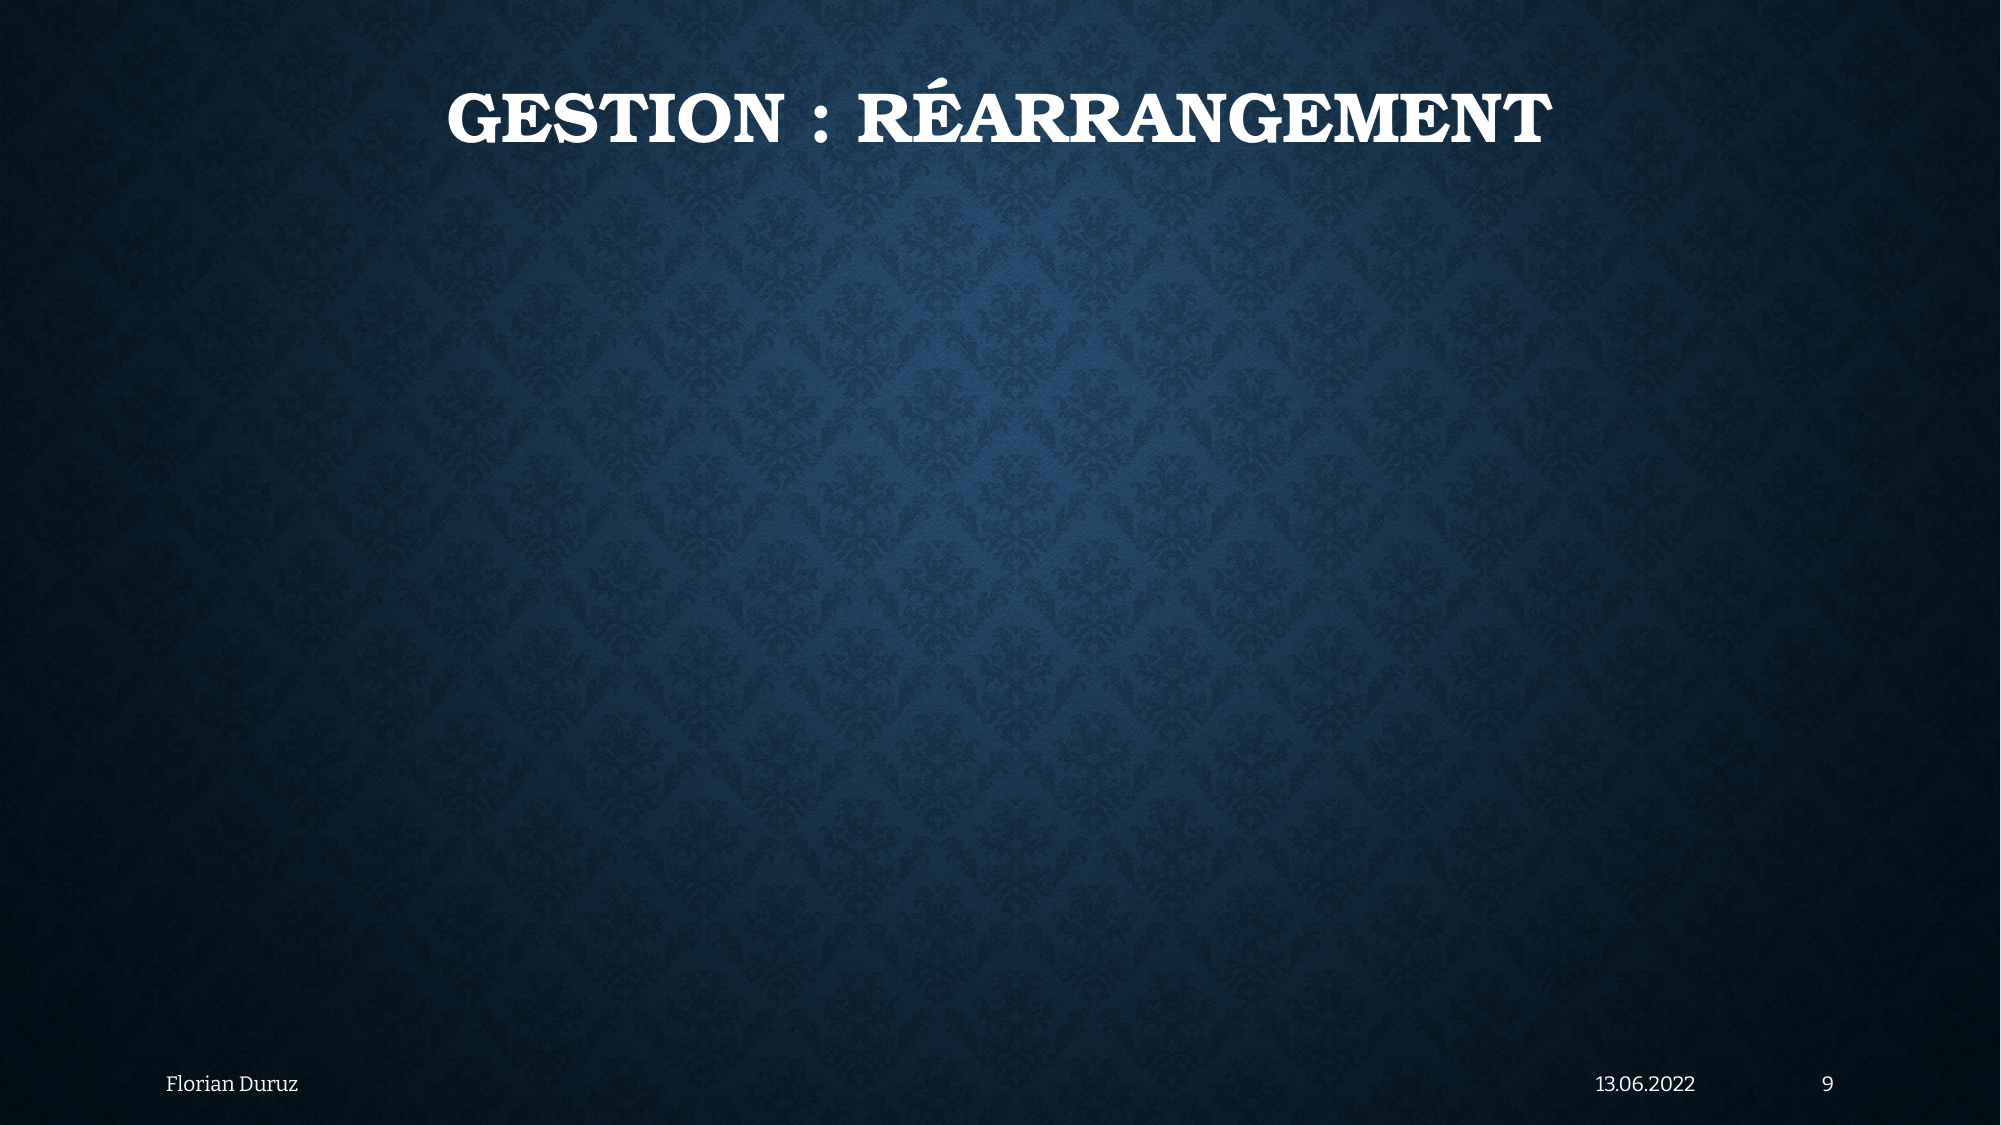

# Gestion : Réarrangement

Florian Duruz
13.06.2022
9